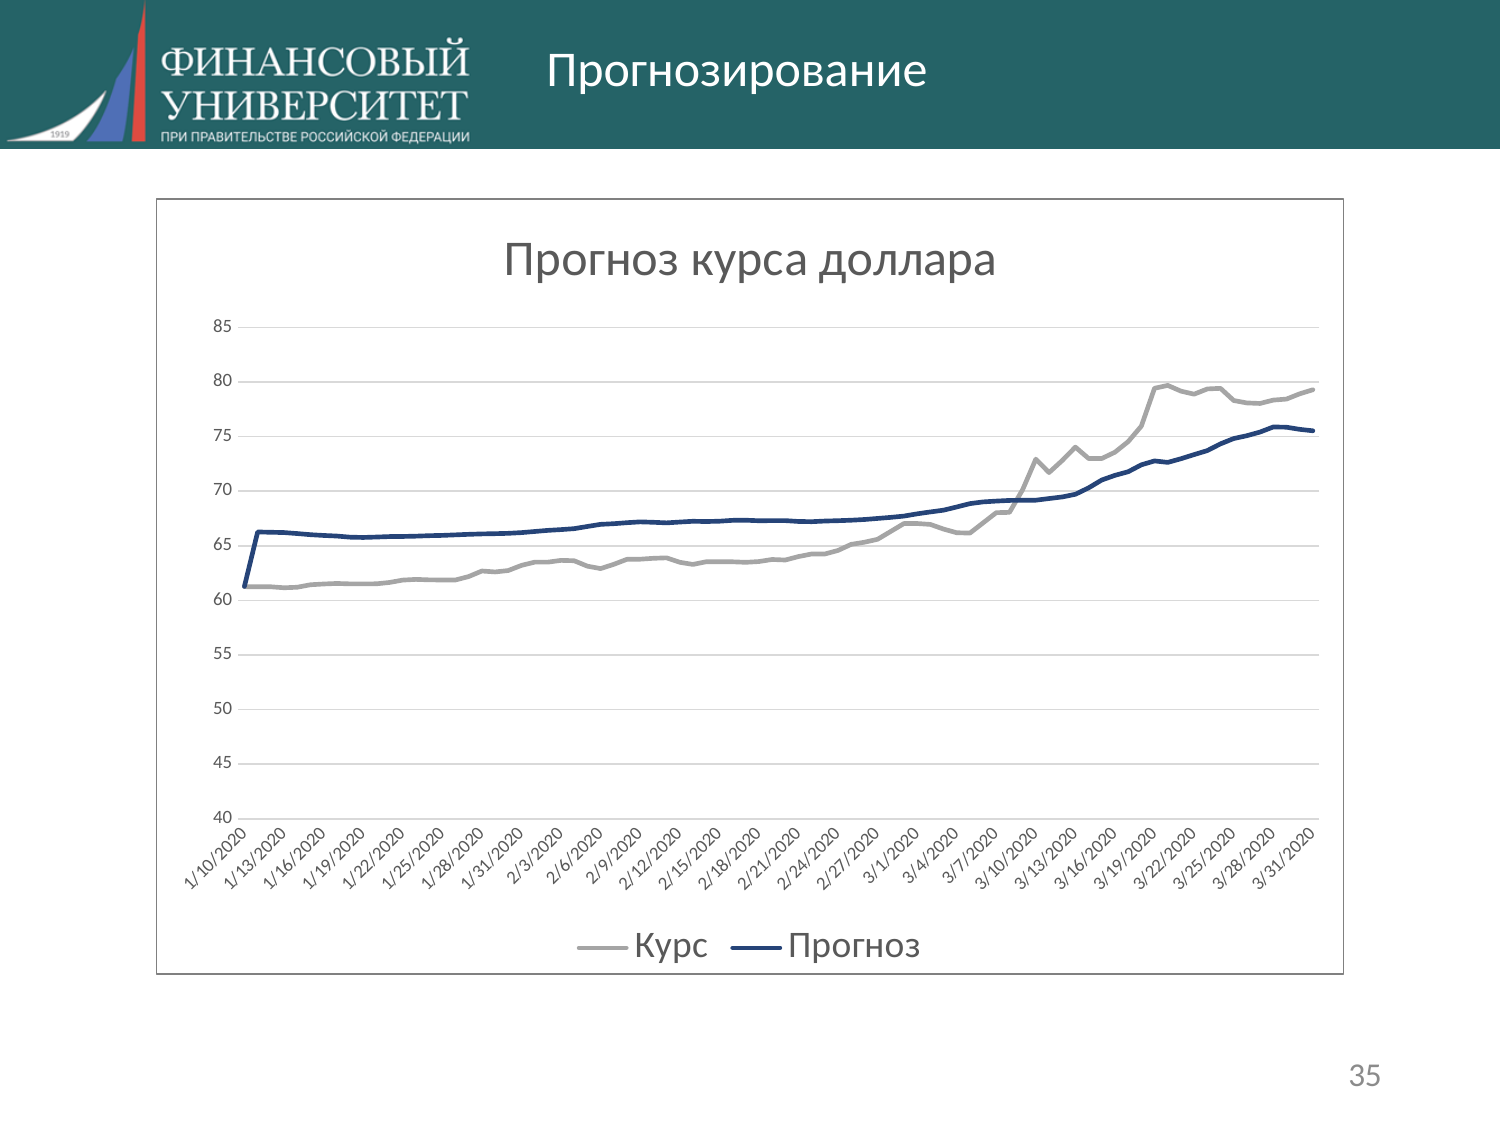

# Прогнозирование

### Chart: Прогноз курса доллара

| Category | Курс | Прогноз |
|---|---|---|
| 43840 | 61.26 | 61.278946397697965 |
| 43841 | 61.24 | 66.25970705385116 |
| 43842 | 61.24 | 66.23595140565952 |
| 43843 | 61.15 | 66.20704123285091 |
| 43844 | 61.2 | 66.11542783361492 |
| 43845 | 61.43 | 66.01300611516575 |
| 43846 | 61.5 | 65.94274691481822 |
| 43847 | 61.55 | 65.88868891828538 |
| 43848 | 61.51 | 65.78765289750454 |
| 43849 | 61.51 | 65.7576693687573 |
| 43850 | 61.52 | 65.79961562007188 |
| 43851 | 61.64 | 65.83967142160719 |
| 43852 | 61.86 | 65.85014061714087 |
| 43853 | 61.92 | 65.87937294759391 |
| 43854 | 61.88 | 65.92333299744892 |
| 43855 | 61.87 | 65.94978393635732 |
| 43856 | 61.87 | 65.99467651679232 |
| 43857 | 62.18 | 66.04321485943547 |
| 43858 | 62.69 | 66.08281655405392 |
| 43859 | 62.6 | 66.10285247734531 |
| 43860 | 62.73 | 66.13639662132272 |
| 43861 | 63.2 | 66.20312884003079 |
| 43862 | 63.5 | 66.30209645899507 |
| 43863 | 63.5 | 66.40571644566757 |
| 43864 | 63.66 | 66.47706600104101 |
| 43865 | 63.63 | 66.56851822419915 |
| 43866 | 63.13 | 66.77099196833944 |
| 43867 | 62.91 | 66.96221440433573 |
| 43868 | 63.3 | 67.02467673798797 |
| 43869 | 63.76 | 67.11523833263404 |
| 43870 | 63.77 | 67.1919374126705 |
| 43871 | 63.85 | 67.15124779200794 |
| 43872 | 63.9 | 67.09849769831268 |
| 43873 | 63.49 | 67.1749740549716 |
| 43874 | 63.29 | 67.24389506084877 |
| 43875 | 63.53 | 67.22167833036802 |
| 43876 | 63.53 | 67.24770222536775 |
| 43877 | 63.53 | 67.3322382856425 |
| 43878 | 63.48 | 67.34186453375618 |
| 43879 | 63.55 | 67.29020868418844 |
| 43880 | 63.74 | 67.30386131422969 |
| 43881 | 63.69 | 67.30431616026995 |
| 43882 | 64.01 | 67.22482668564633 |
| 43883 | 64.25 | 67.20624146357147 |
| 43884 | 64.25 | 67.26737954642195 |
| 43885 | 64.57 | 67.29889875037728 |
| 43886 | 65.13 | 67.3397072536385 |
| 43887 | 65.32 | 67.40557284062078 |
| 43888 | 65.59 | 67.50464164147982 |
| 43889 | 66.31 | 67.60045084345084 |
| 43890 | 67.04 | 67.71746453050504 |
| 43891 | 67.04 | 67.92594859539385 |
| 43892 | 66.96 | 68.09473225009116 |
| 43893 | 66.53 | 68.25785743611327 |
| 43894 | 66.19 | 68.55197028005374 |
| 43895 | 66.16 | 68.85667419230282 |
| 43896 | 67.1 | 69.01090913407624 |
| 43897 | 68.03 | 69.08654511847736 |
| 43898 | 68.06 | 69.15605621582016 |
| 43899 | 70.13 | 69.1698403278565 |
| 43900 | 72.93 | 69.17769815448708 |
| 43901 | 71.7 | 69.325302771682 |
| 43902 | 72.8 | 69.47338215982722 |
| 43903 | 74.03 | 69.71582125532366 |
| 43904 | 72.99 | 70.30304980404497 |
| 43905 | 72.99 | 71.02145892771779 |
| 43906 | 73.57 | 71.44672349339878 |
| 43907 | 74.54 | 71.77726013953583 |
| 43908 | 75.96 | 72.4136760711531 |
| 43909 | 79.42 | 72.76847894349119 |
| 43910 | 79.68 | 72.63384145944869 |
| 43911 | 79.16 | 72.96823033924537 |
| 43912 | 78.88 | 73.34823063243759 |
| 43913 | 79.36 | 73.71109908236771 |
| 43914 | 79.41 | 74.33011333156459 |
| 43915 | 78.3 | 74.82080119161311 |
| 43916 | 78.08 | 75.0786312596528 |
| 43917 | 78.03 | 75.41109964900875 |
| 43918 | 78.34 | 75.87720926832513 |
| 43919 | 78.43 | 75.85665925682424 |
| 43920 | 78.91 | 75.65965087934624 |
| 43921 | 79.28 | 75.52517966529835 |
35